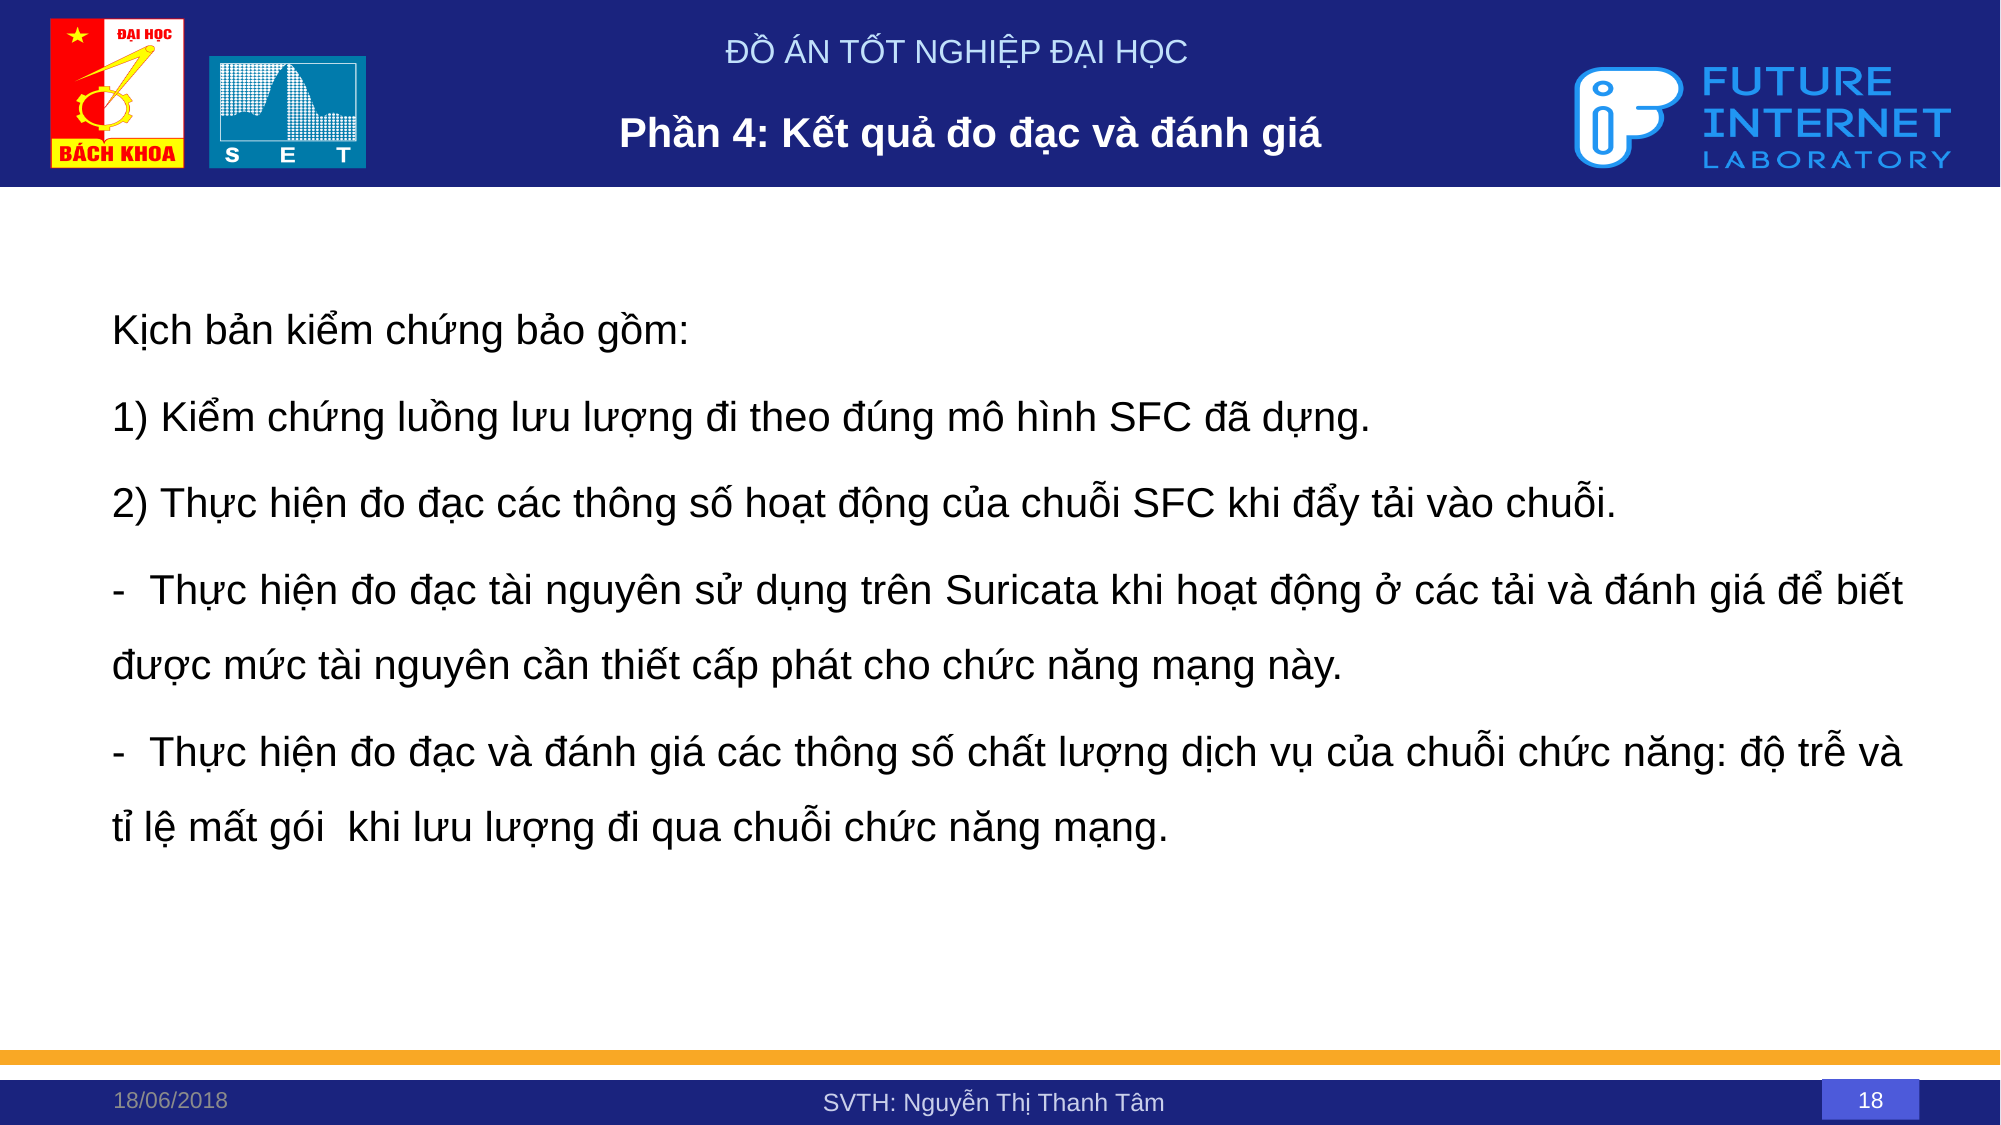

# Phần 4: Kết quả đo đạc và đánh giá
Kịch bản kiểm chứng bảo gồm:
1) Kiểm chứng luồng lưu lượng đi theo đúng mô hình SFC đã dựng.
2) Thực hiện đo đạc các thông số hoạt động của chuỗi SFC khi đẩy tải vào chuỗi.
-  Thực hiện đo đạc tài nguyên sử dụng trên Suricata khi hoạt động ở các tải và đánh giá để biết được mức tài nguyên cần thiết cấp phát cho chức năng mạng này.
-  Thực hiện đo đạc và đánh giá các thông số chất lượng dịch vụ của chuỗi chức năng: độ trễ và tỉ lệ mất gói  khi lưu lượng đi qua chuỗi chức năng mạng.

18/06/2018
18